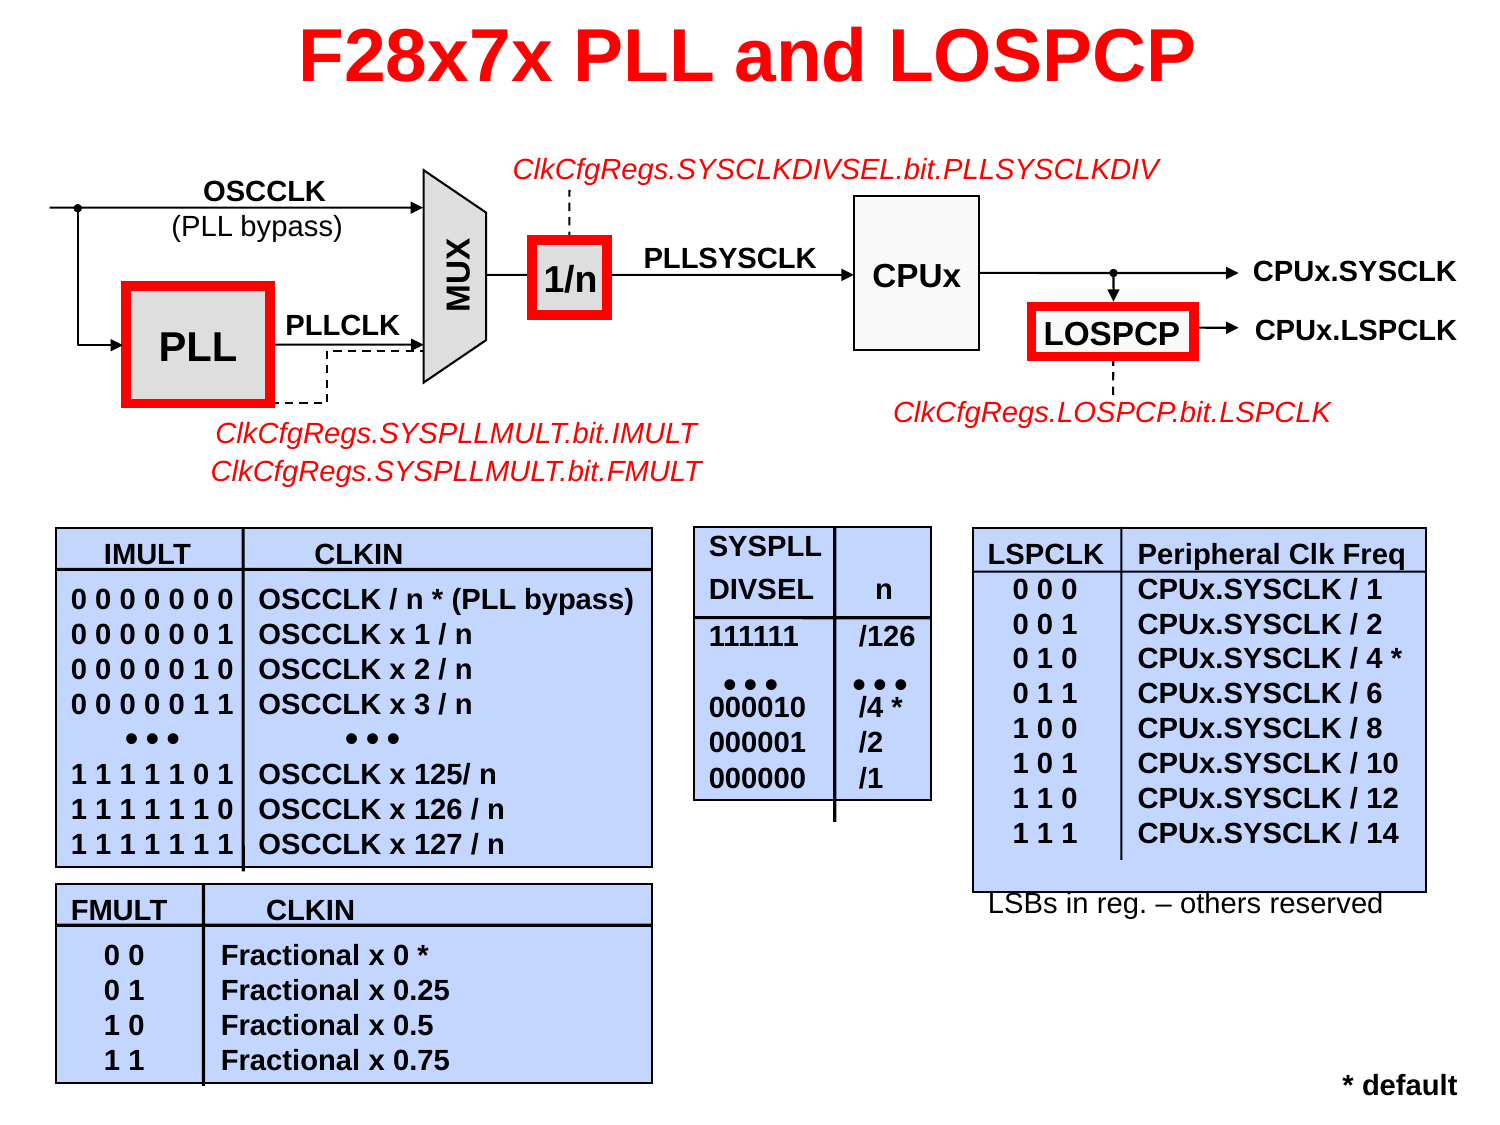

# F28x7x PLL and LOSPCP
ClkCfgRegs.SYSCLKDIVSEL.bit.PLLSYSCLKDIV
OSCCLK

(PLL bypass)

PLLSYSCLK

CPUx.SYSCLK
CPUx
MUX
1/n

PLL
PLLCLK
CPUx.LSPCLK

LOSPCP

ClkCfgRegs.LOSPCP.bit.LSPCLK
ClkCfgRegs.SYSPLLMULT.bit.IMULT
ClkCfgRegs.SYSPLLMULT.bit.FMULT

SYSPLL
DIVSEL	  n

111111	/126

000010	/4 *
000001	/2
000000	/1

•
•
•
•
•
•

LSPCLK	Peripheral Clk Freq
   0 0 0	CPUx.SYSCLK / 1
   0 0 1	CPUx.SYSCLK / 2
   0 1 0	CPUx.SYSCLK / 4 *
   0 1 1	CPUx.SYSCLK / 6
   1 0 0	CPUx.SYSCLK / 8
   1 0 1	CPUx.SYSCLK / 10
   1 1 0	CPUx.SYSCLK / 12
   1 1 1	CPUx.SYSCLK / 14

LSBs in reg. – others reserved
    IMULT               CLKIN

0 0 0 0 0 0 0   OSCCLK / n * (PLL bypass)
0 0 0 0 0 0 1   OSCCLK x 1 / n
0 0 0 0 0 1 0   OSCCLK x 2 / n
0 0 0 0 0 1 1   OSCCLK x 3 / n

1 1 1 1 1 0 1   OSCCLK x 125/ n
1 1 1 1 1 1 0   OSCCLK x 126 / n
1 1 1 1 1 1 1   OSCCLK x 127 / n

•
•
•
•
•
•
FMULT            CLKIN

    0 0	Fractional x 0 *
    0 1	Fractional x 0.25
    1 0	Fractional x 0.5
    1 1	Fractional x 0.75

* default